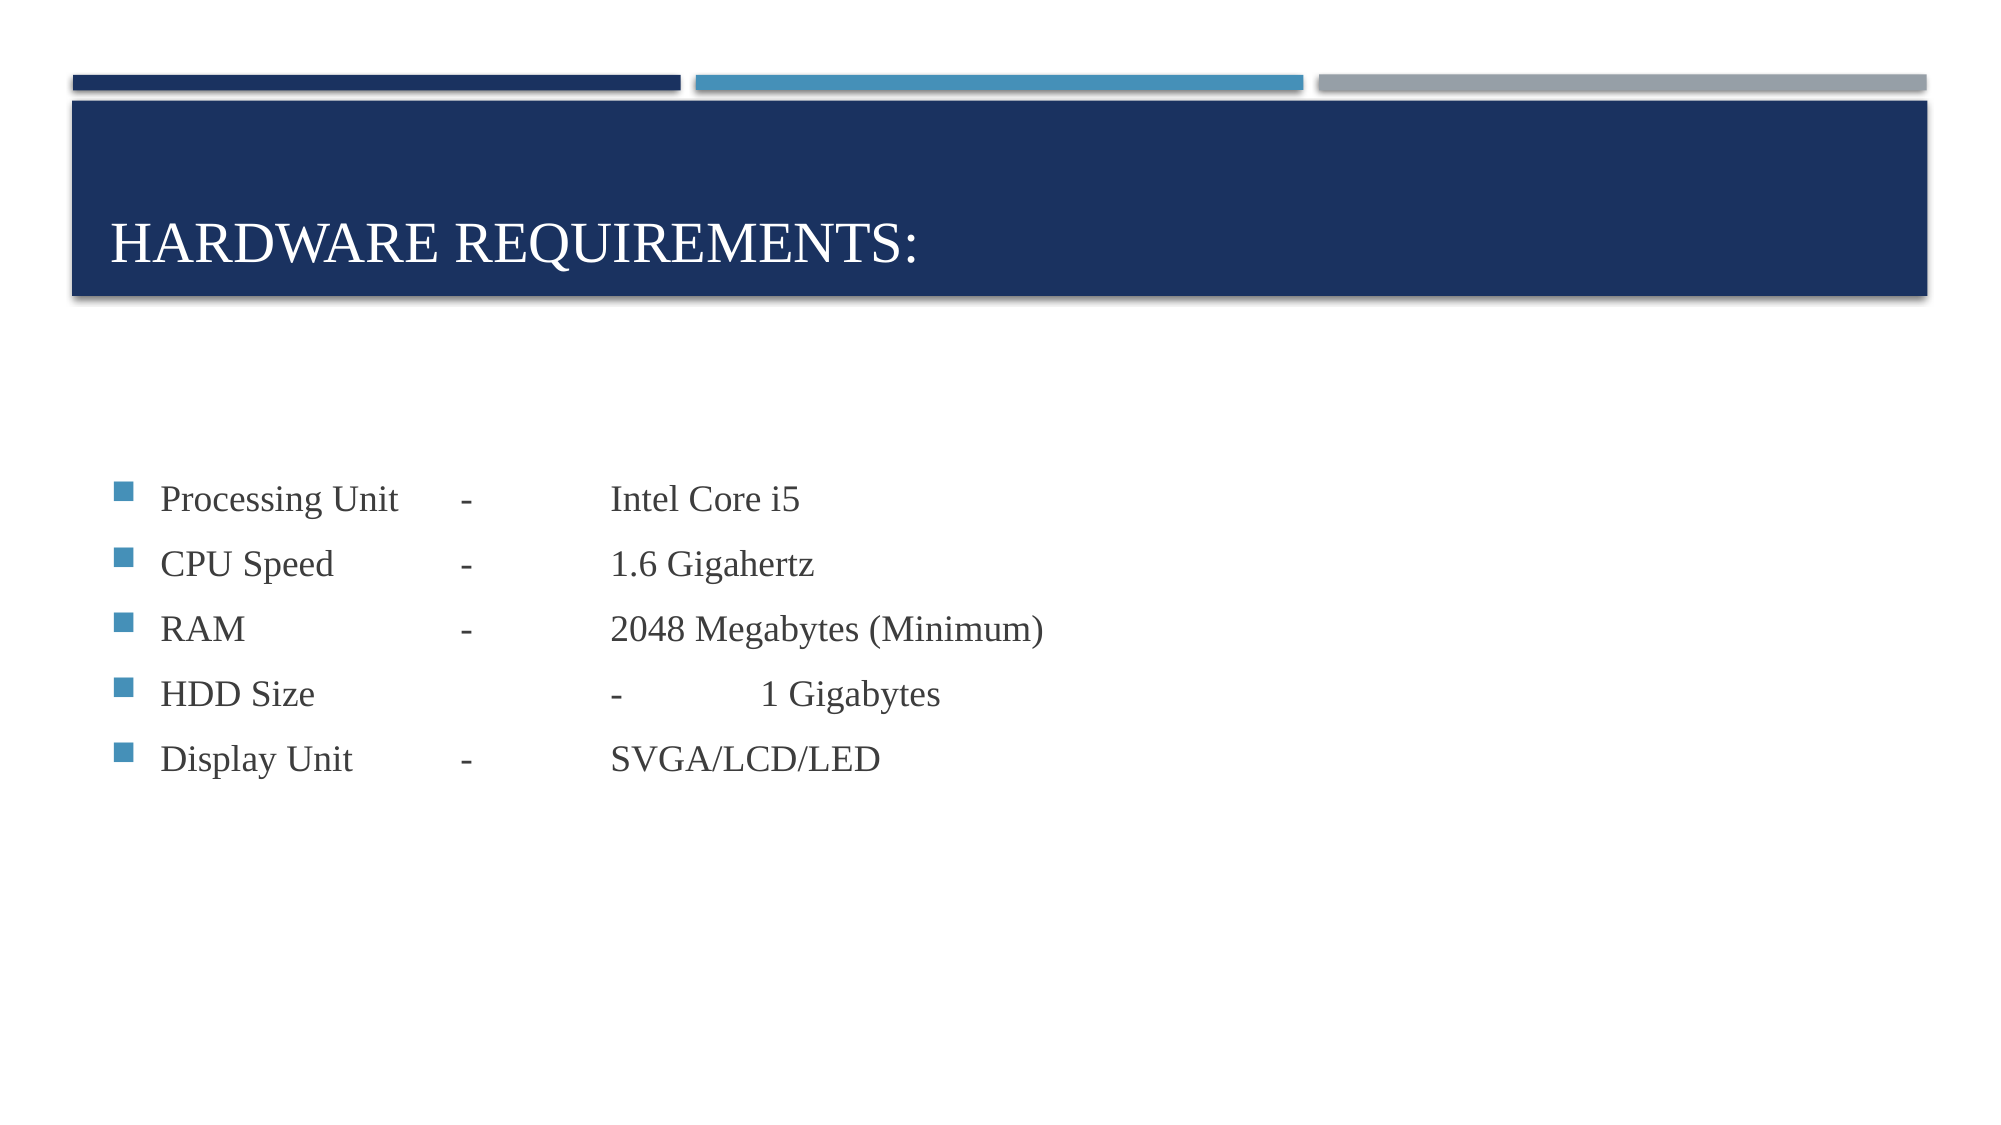

# HARDWARE REQUIREMENTS:
Processing Unit 	-  	Intel Core i5
CPU Speed  	-    	1.6 Gigahertz
RAM           	-    	2048 Megabytes (Minimum)
HDD Size  		-   	1 Gigabytes
Display Unit      	-    	SVGA/LCD/LED